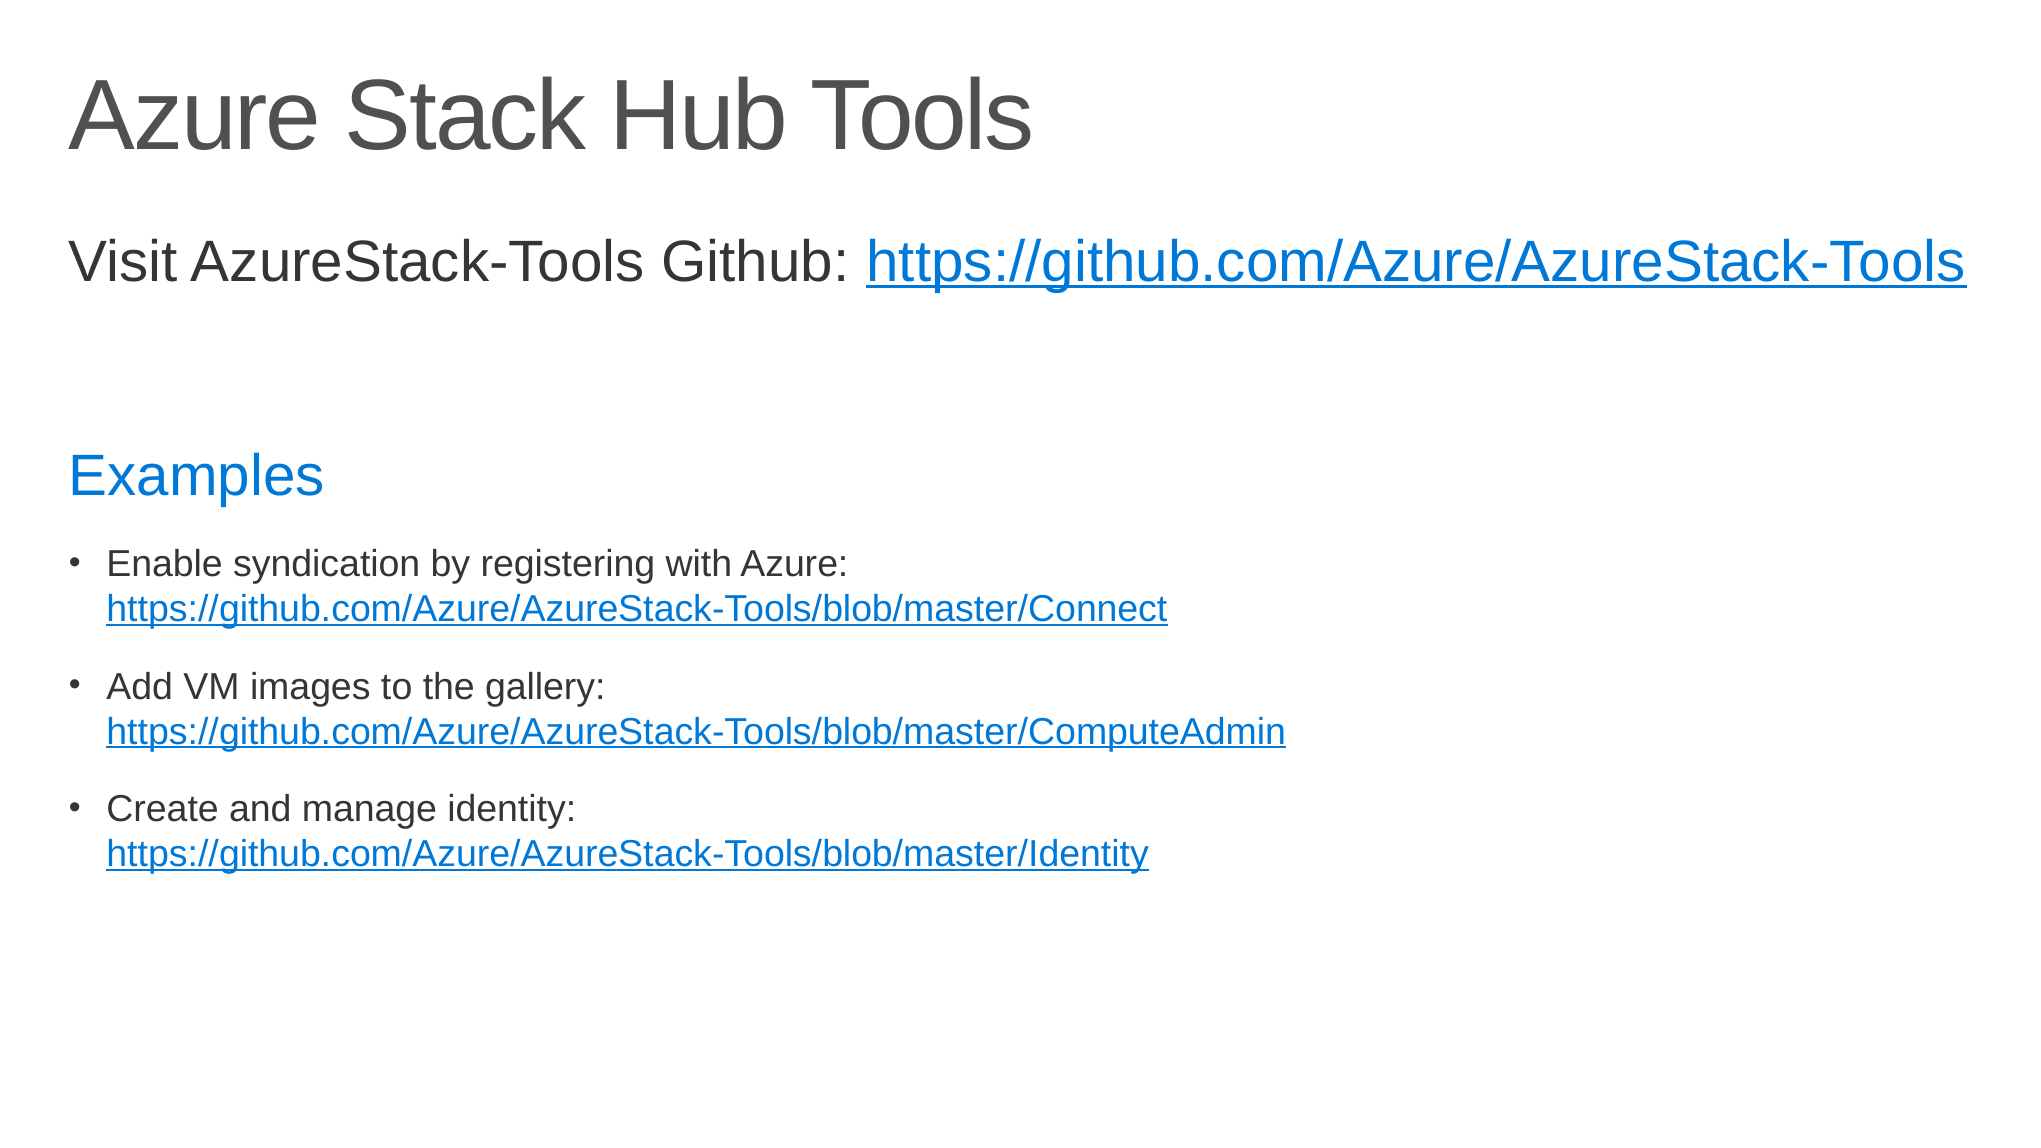

# Azure Stack Hub Tools
Visit AzureStack-Tools Github: https://github.com/Azure/AzureStack-Tools

Examples
Enable syndication by registering with Azure:
https://github.com/Azure/AzureStack-Tools/blob/master/Connect
Add VM images to the gallery:
https://github.com/Azure/AzureStack-Tools/blob/master/ComputeAdmin
Create and manage identity:
https://github.com/Azure/AzureStack-Tools/blob/master/Identity